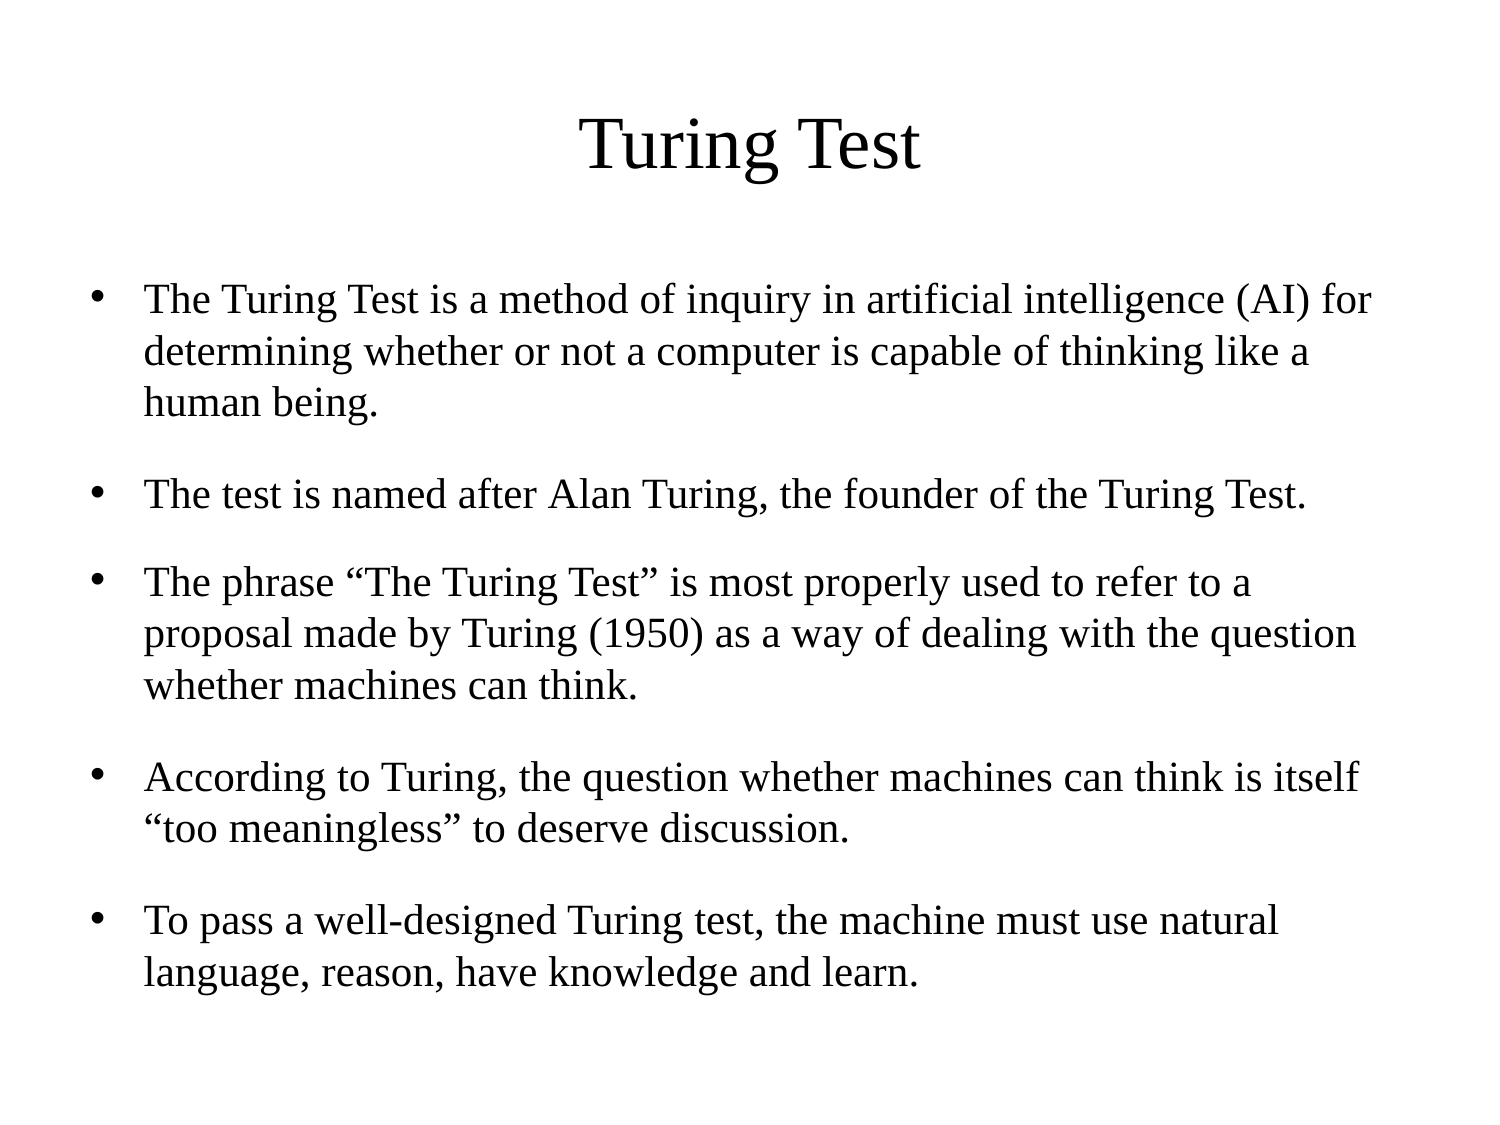

# Turing Test
The Turing Test is a method of inquiry in artificial intelligence (AI) for determining whether or not a computer is capable of thinking like a human being.

The test is named after Alan Turing, the founder of the Turing Test.

The phrase “The Turing Test” is most properly used to refer to a proposal made by Turing (1950) as a way of dealing with the question whether machines can think.

According to Turing, the question whether machines can think is itself “too meaningless” to deserve discussion.

To pass a well-designed Turing test, the machine must use natural language, reason, have knowledge and learn.